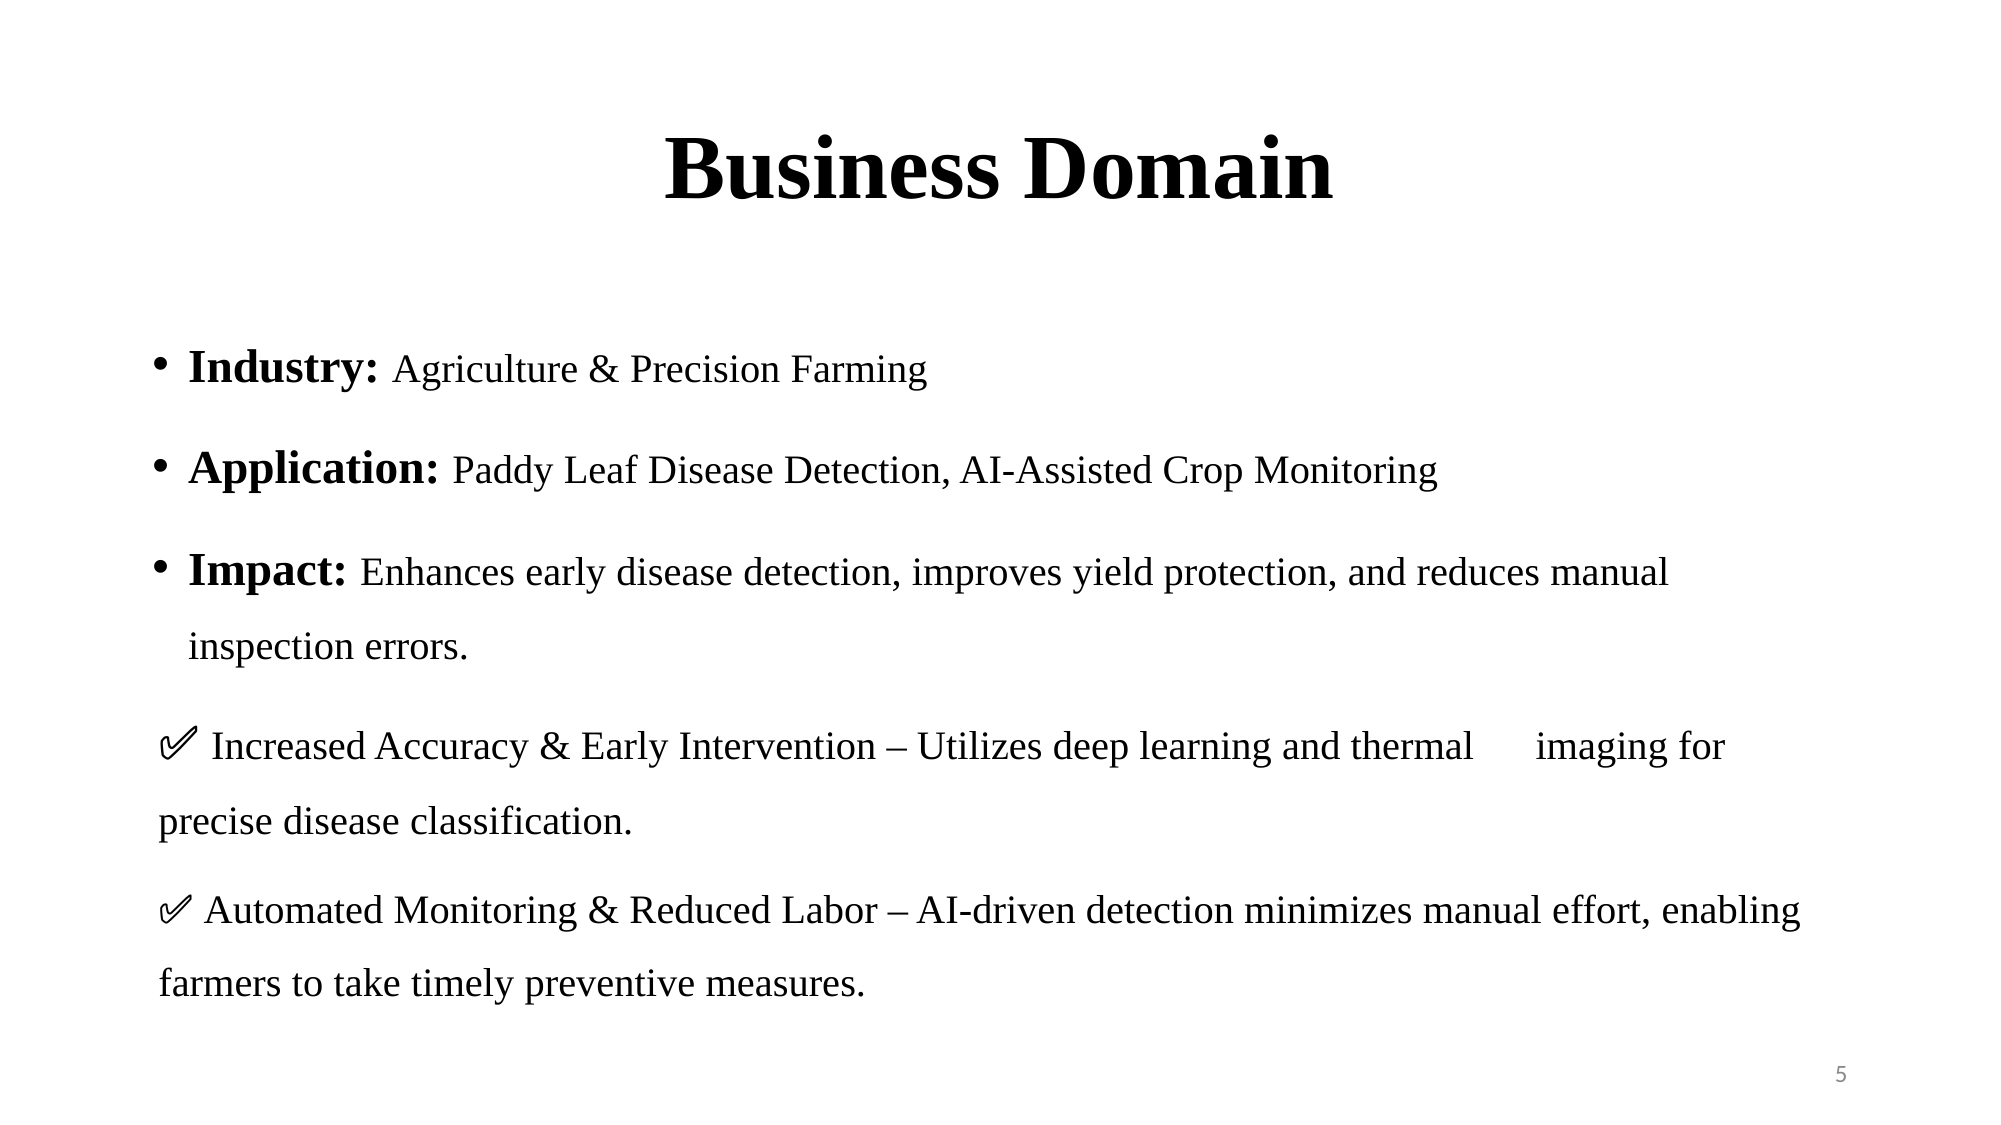

# Business Domain
Industry: Agriculture & Precision Farming
Application: Paddy Leaf Disease Detection, AI-Assisted Crop Monitoring
Impact: Enhances early disease detection, improves yield protection, and reduces manual inspection errors.
✅ Increased Accuracy & Early Intervention – Utilizes deep learning and thermal      imaging for precise disease classification.
✅ Automated Monitoring & Reduced Labor – AI-driven detection minimizes manual effort, enabling farmers to take timely preventive measures.

5